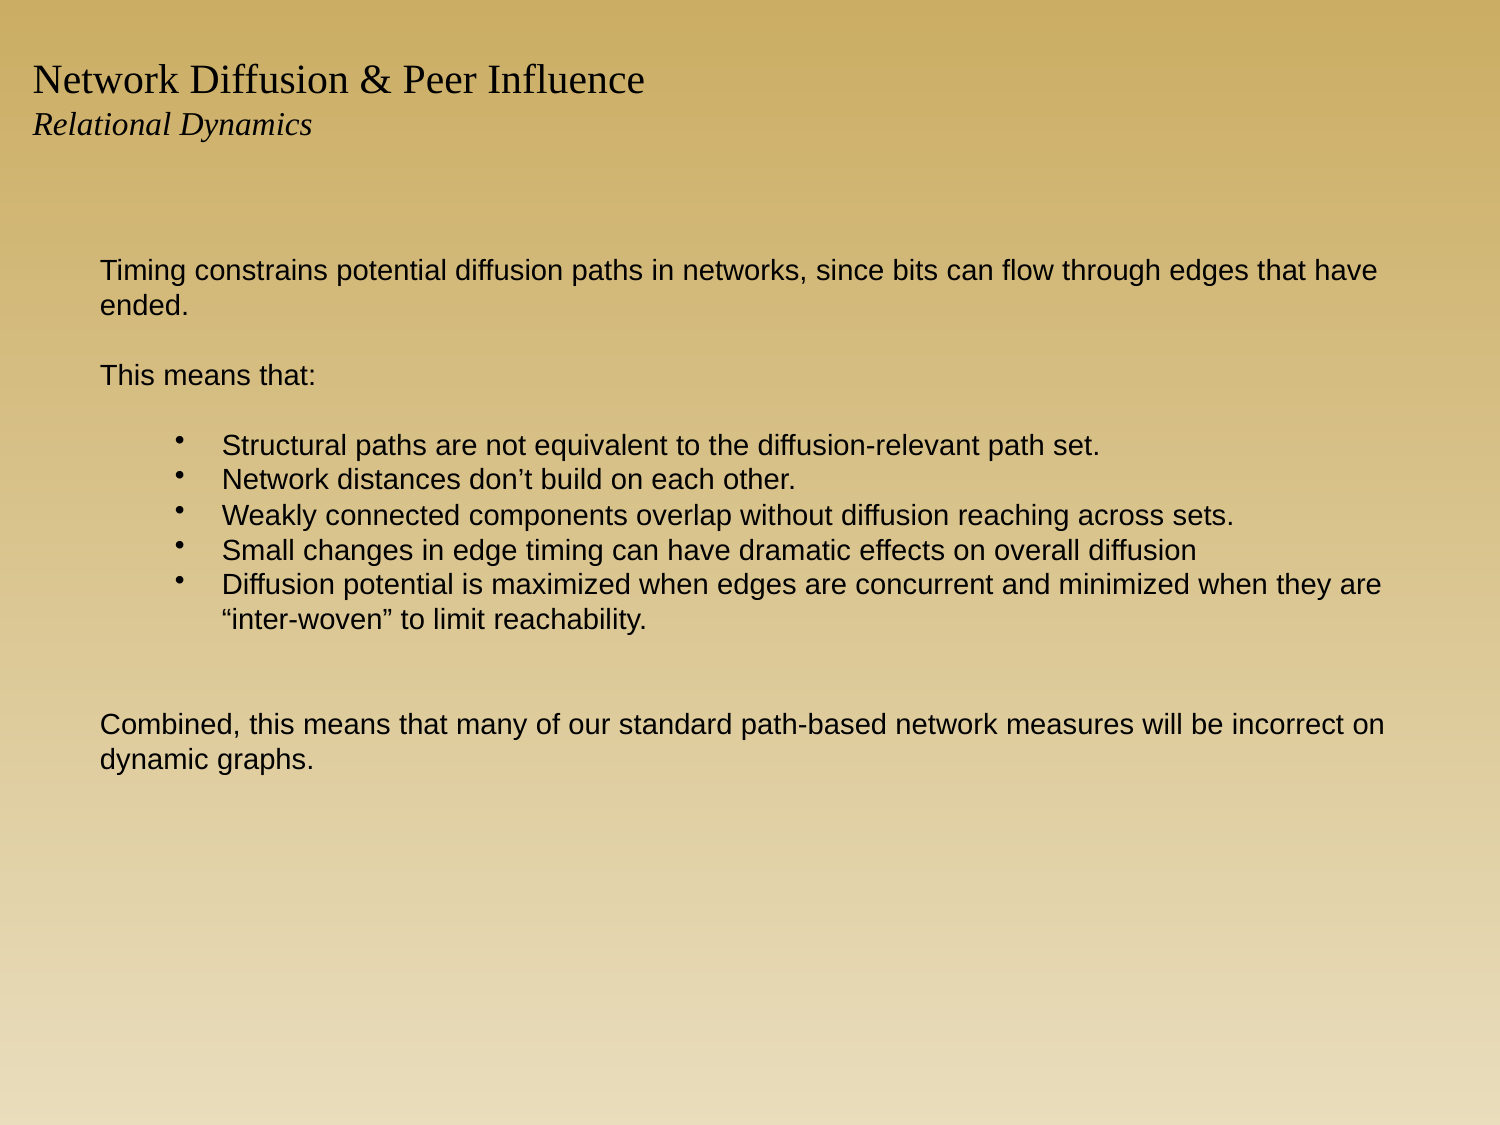

Network Diffusion & Peer Influence
Relational Dynamics
Timing constrains potential diffusion paths in networks, since bits can flow through edges that have ended.

This means that:

Structural paths are not equivalent to the diffusion-relevant path set.
Network distances don’t build on each other.
Weakly connected components overlap without diffusion reaching across sets.
Small changes in edge timing can have dramatic effects on overall diffusion
Diffusion potential is maximized when edges are concurrent and minimized when they are “inter-woven” to limit reachability.

Combined, this means that many of our standard path-based network measures will be incorrect on dynamic graphs.